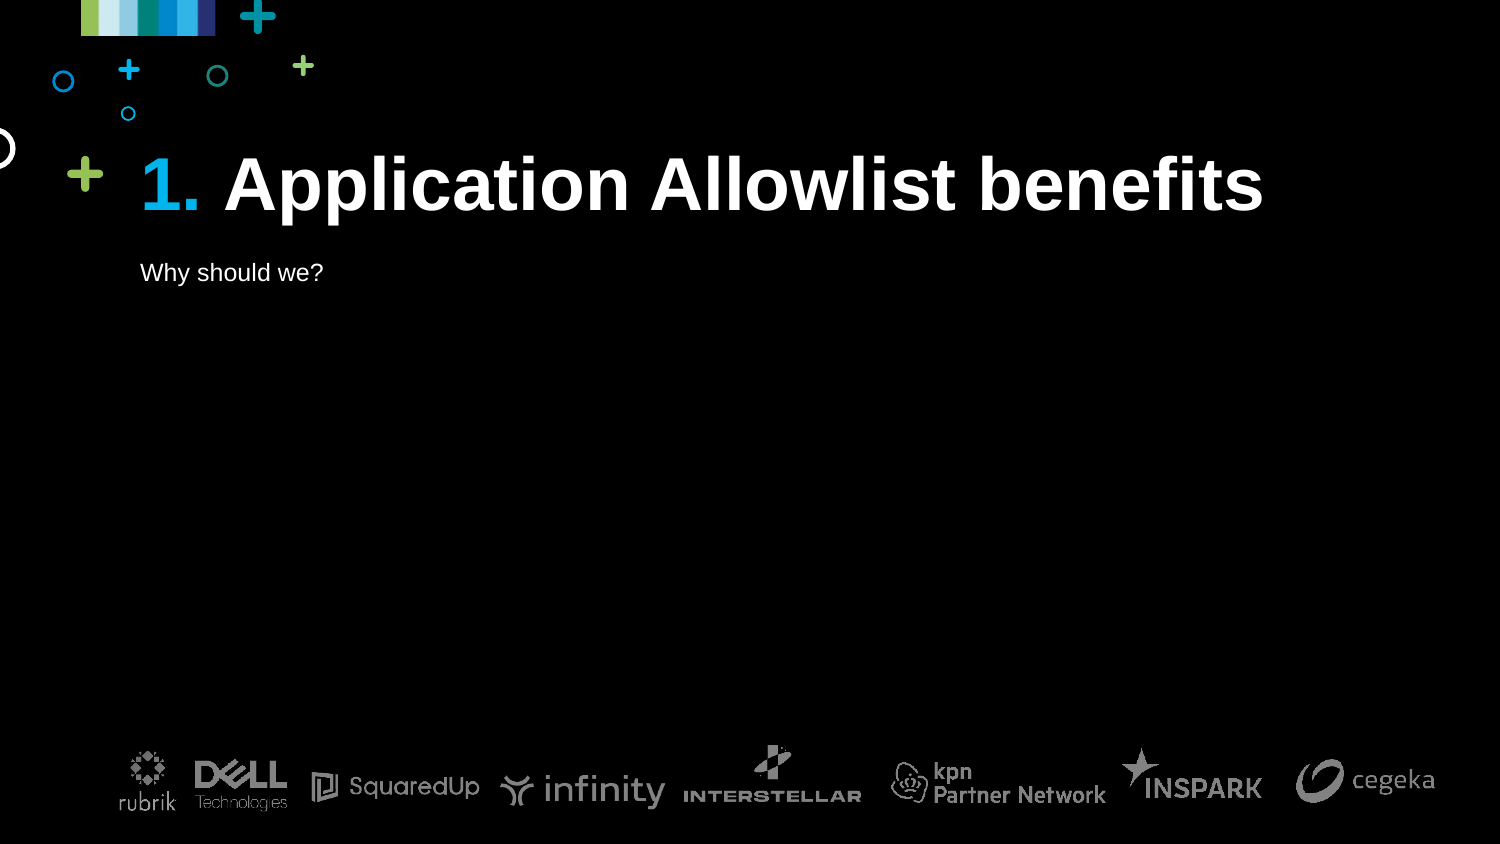

1. Application Allowlist benefits

Why should we?